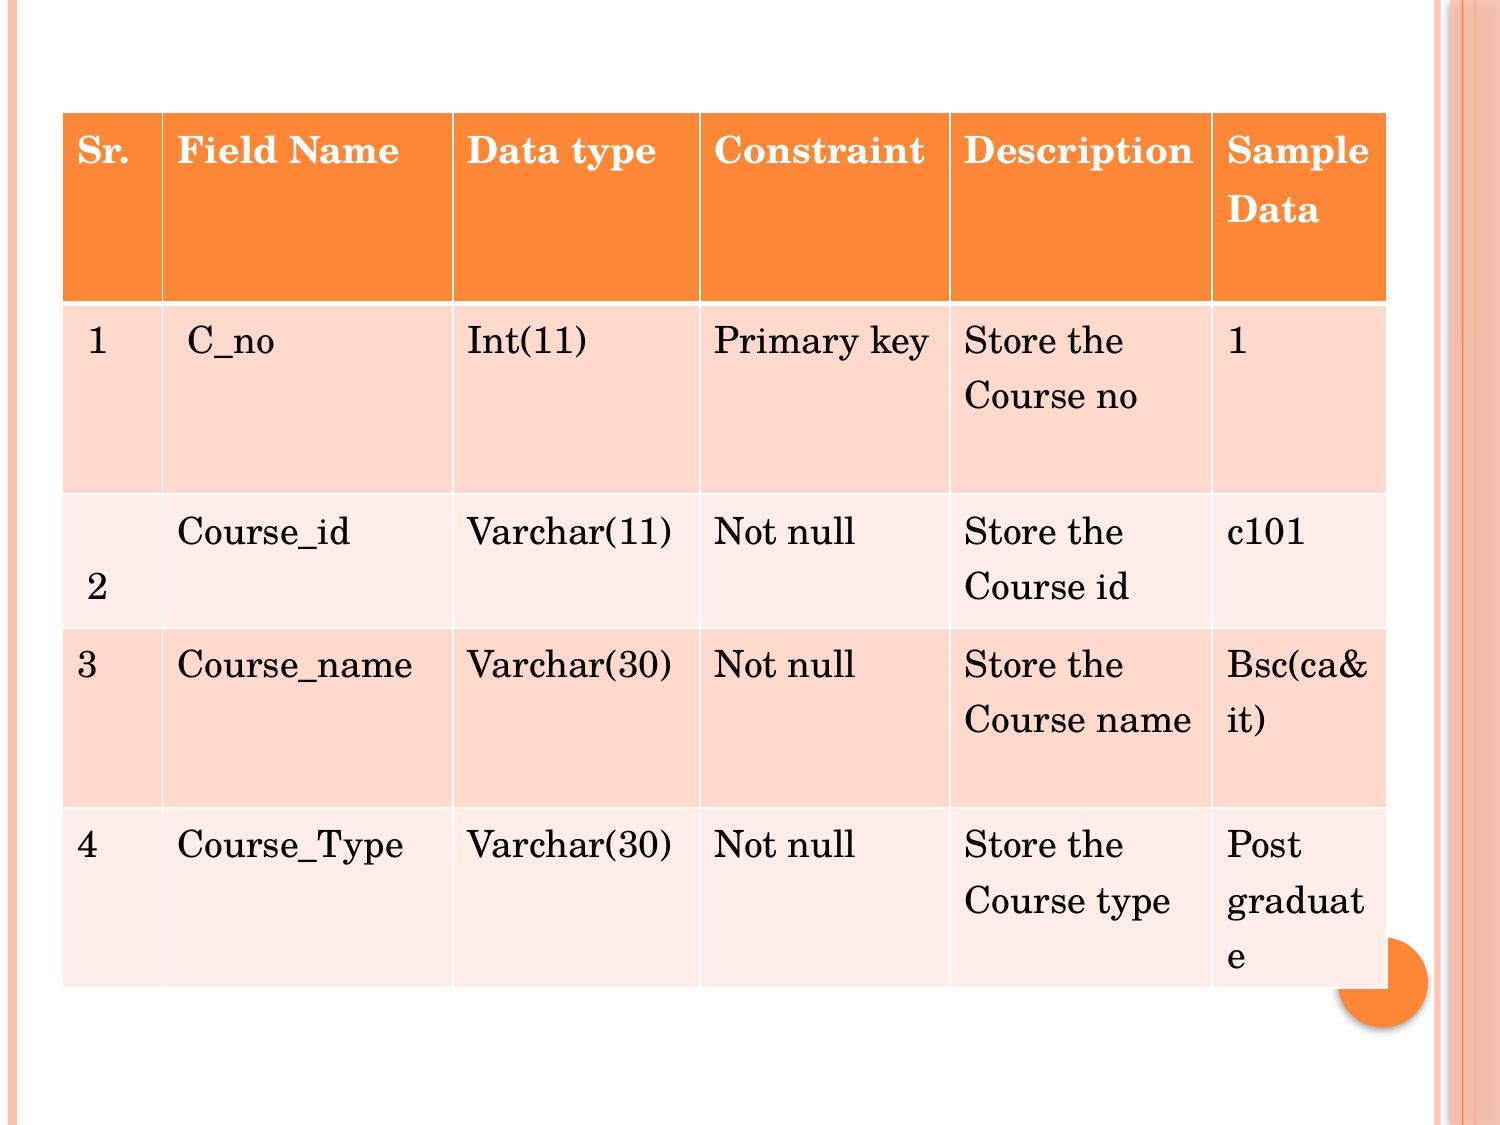

| Sr. | Field Name | Data type | Constraint | Description | Sample Data |
| --- | --- | --- | --- | --- | --- |
| 1 | C\_no | Int(11) | Primary key | Store the Course no | 1 |
| 2 | Course\_id | Varchar(11) | Not null | Store the Course id | c101 |
| 3 | Course\_name | Varchar(30) | Not null | Store the Course name | Bsc(ca&it) |
| 4 | Course\_Type | Varchar(30) | Not null | Store the Course type | Post graduate |